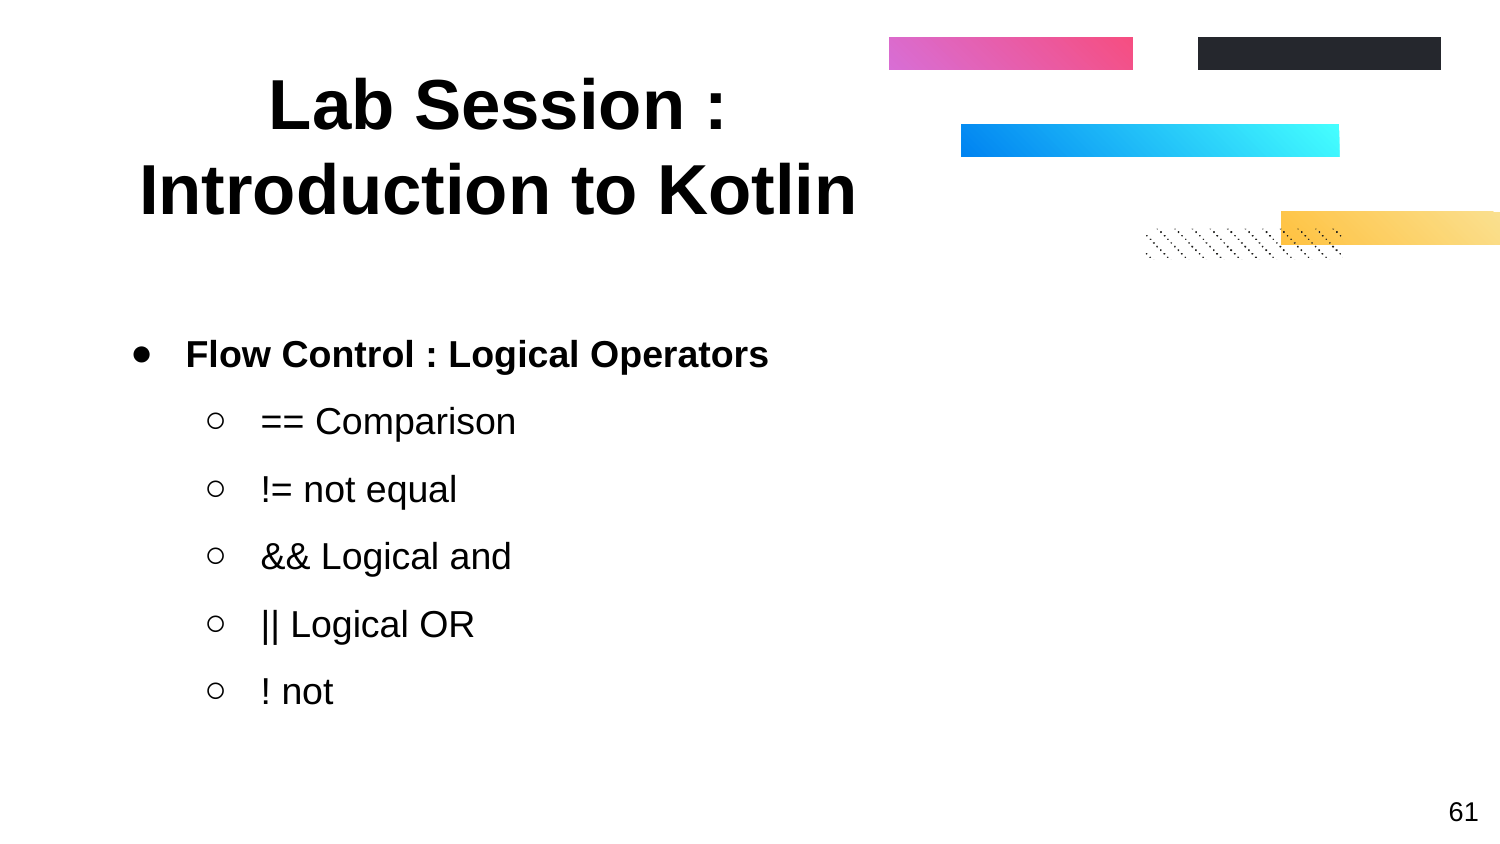

# Lab Session : Introduction to Kotlin
Flow Control : Logical Operators
== Comparison
!= not equal
&& Logical and
|| Logical OR
! not

61